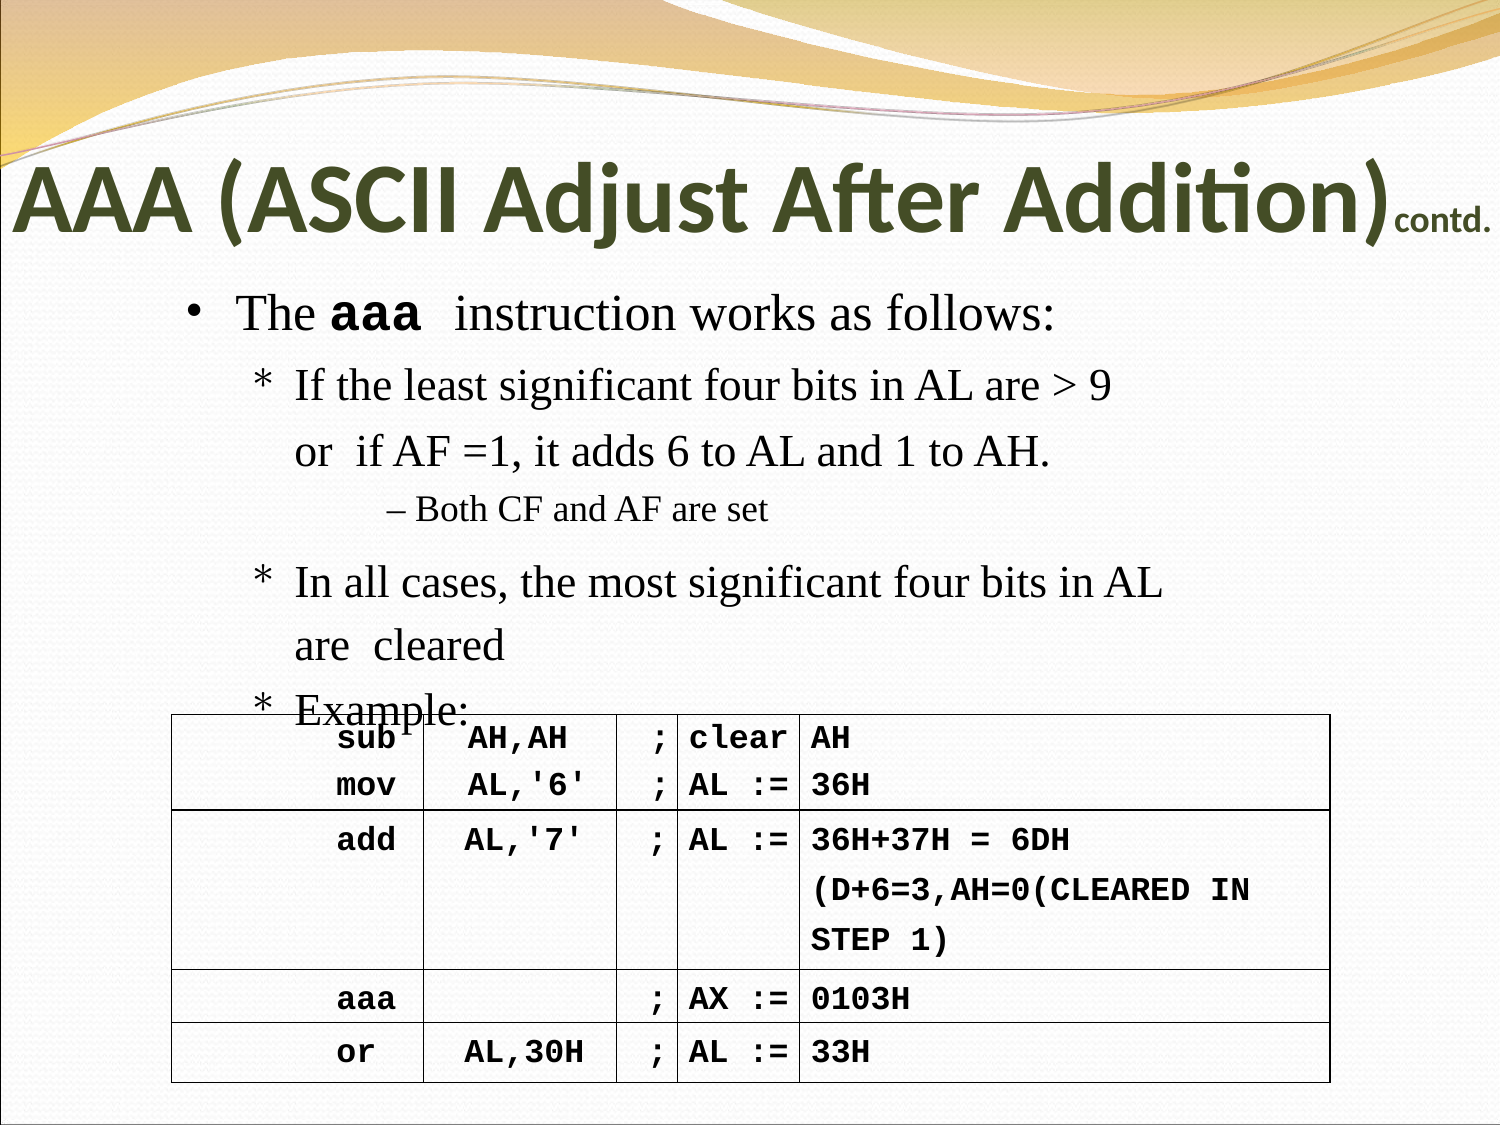

AAA (ASCII Adjust After Addition)contd.
The aaa instruction works as follows:
If the least significant four bits in AL are > 9 or  if AF =1, it adds 6 to AL and 1 to AH.
– Both CF and AF are set
In all cases, the most significant four bits in AL are  cleared
Example:
| sub mov | AH,AH AL,'6' | ; ; | clear AL := | AH 36H |
| --- | --- | --- | --- | --- |
| add | AL,'7' | ; | AL := | 36H+37H = 6DH (D+6=3,AH=0(CLEARED IN STEP 1) |
| aaa |  | ; | AX := | 0103H |
| or | AL,30H | ; | AL := | 33H |